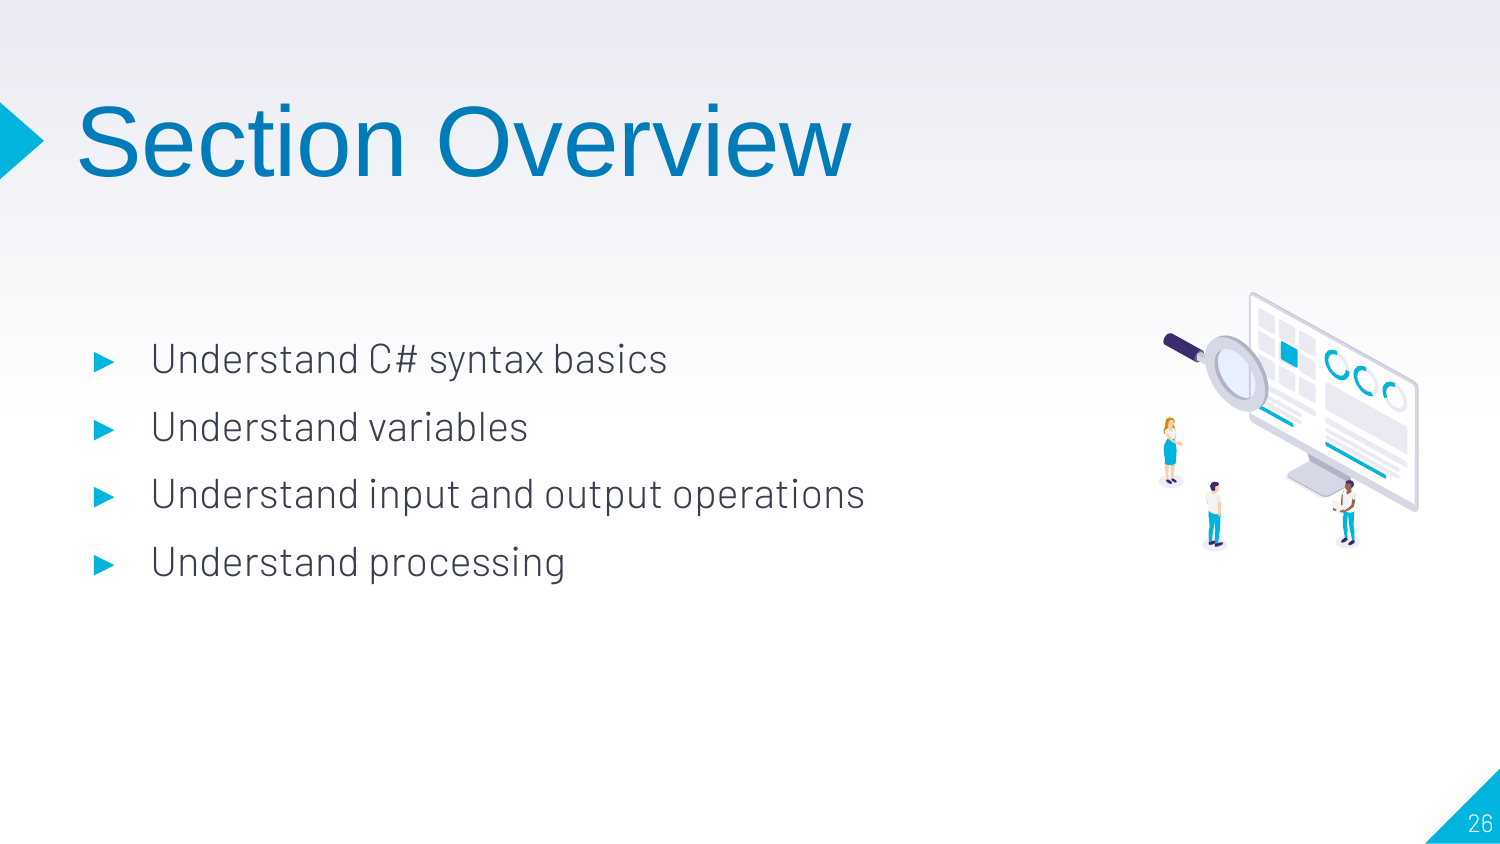

# Section Overview

Understand C# syntax basics
Understand variables
Understand input and output operations
Understand processing

26